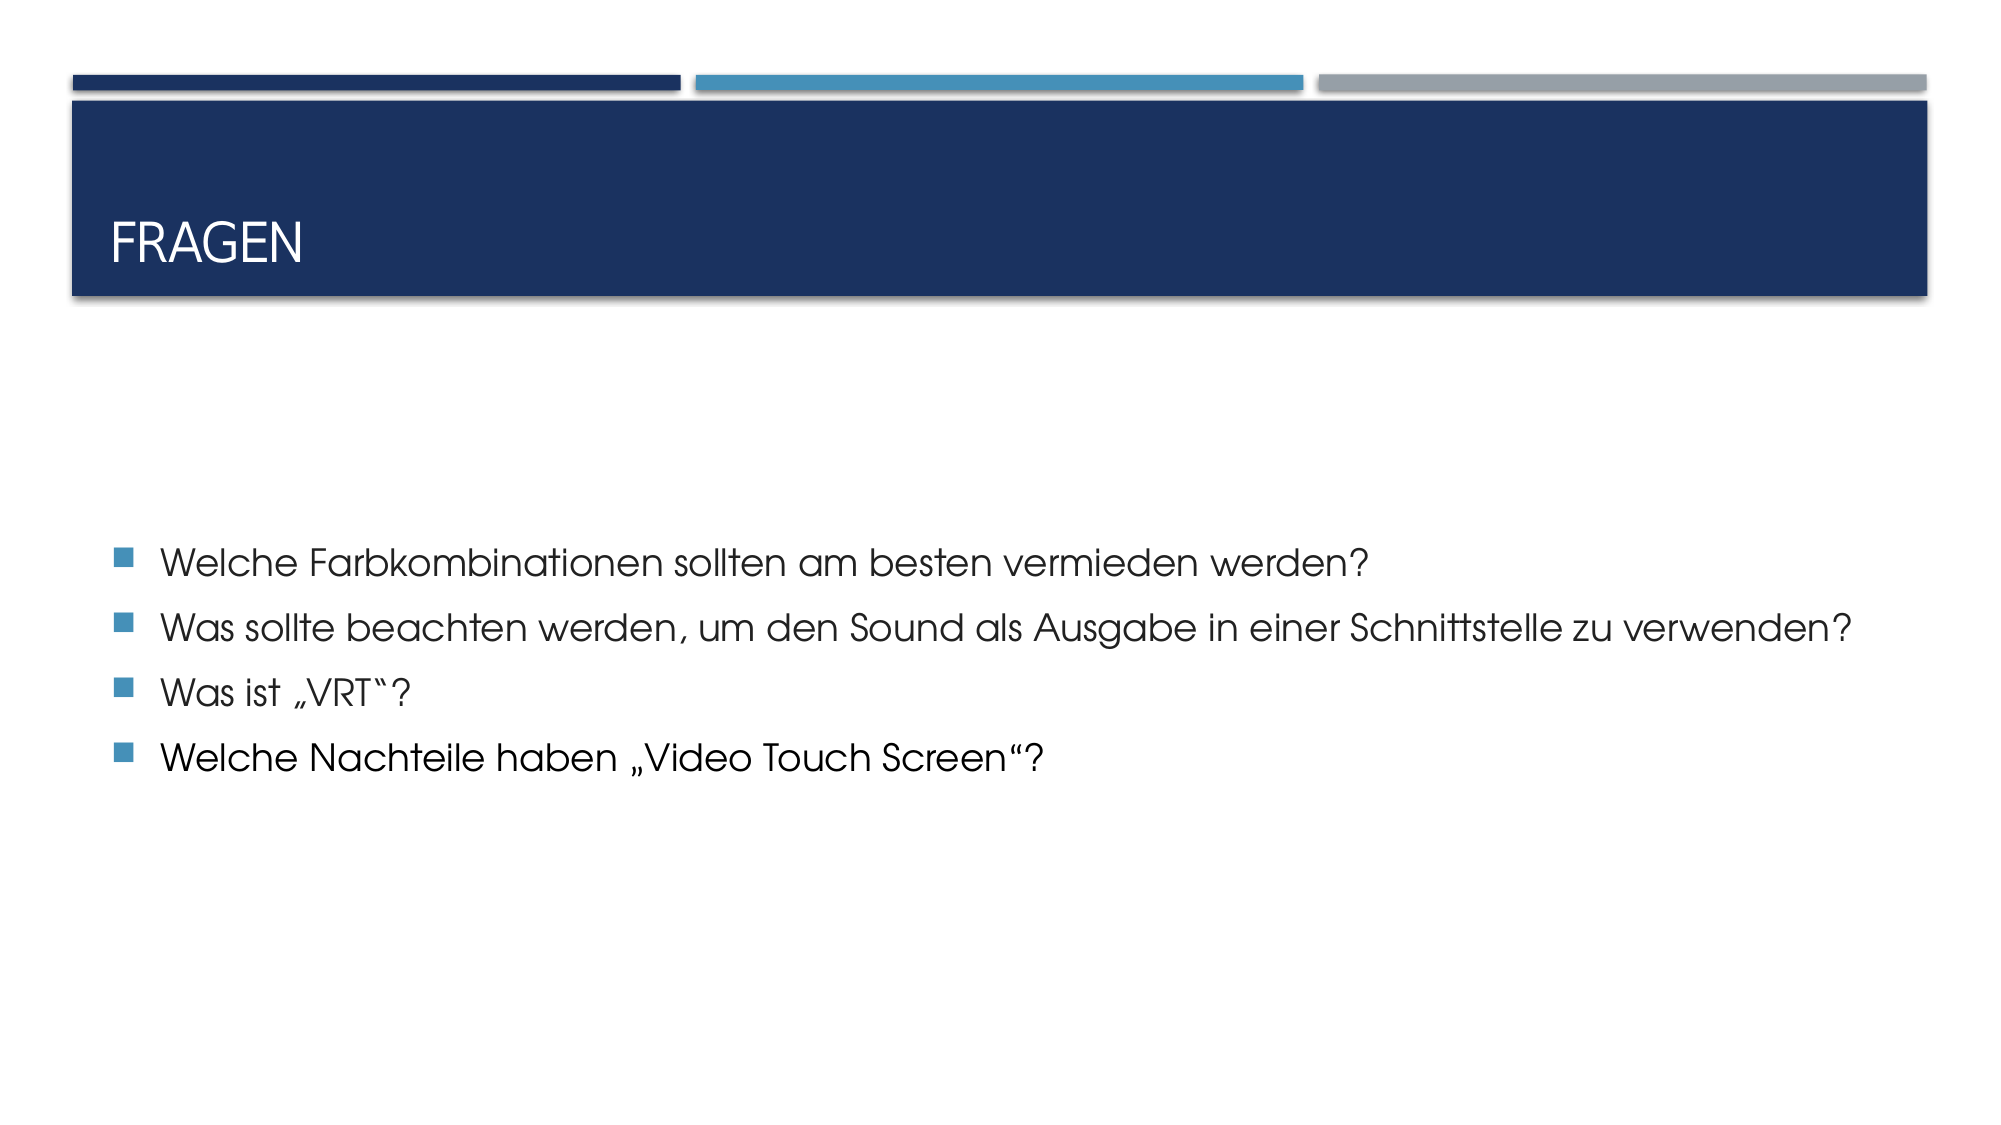

# Fragen

Welche Farbkombinationen sollten am besten vermieden werden?
Was sollte beachten werden, um den Sound als Ausgabe in einer Schnittstelle zu verwenden?
Was ist „VRT“?
Welche Nachteile haben „Video Touch Screen“?